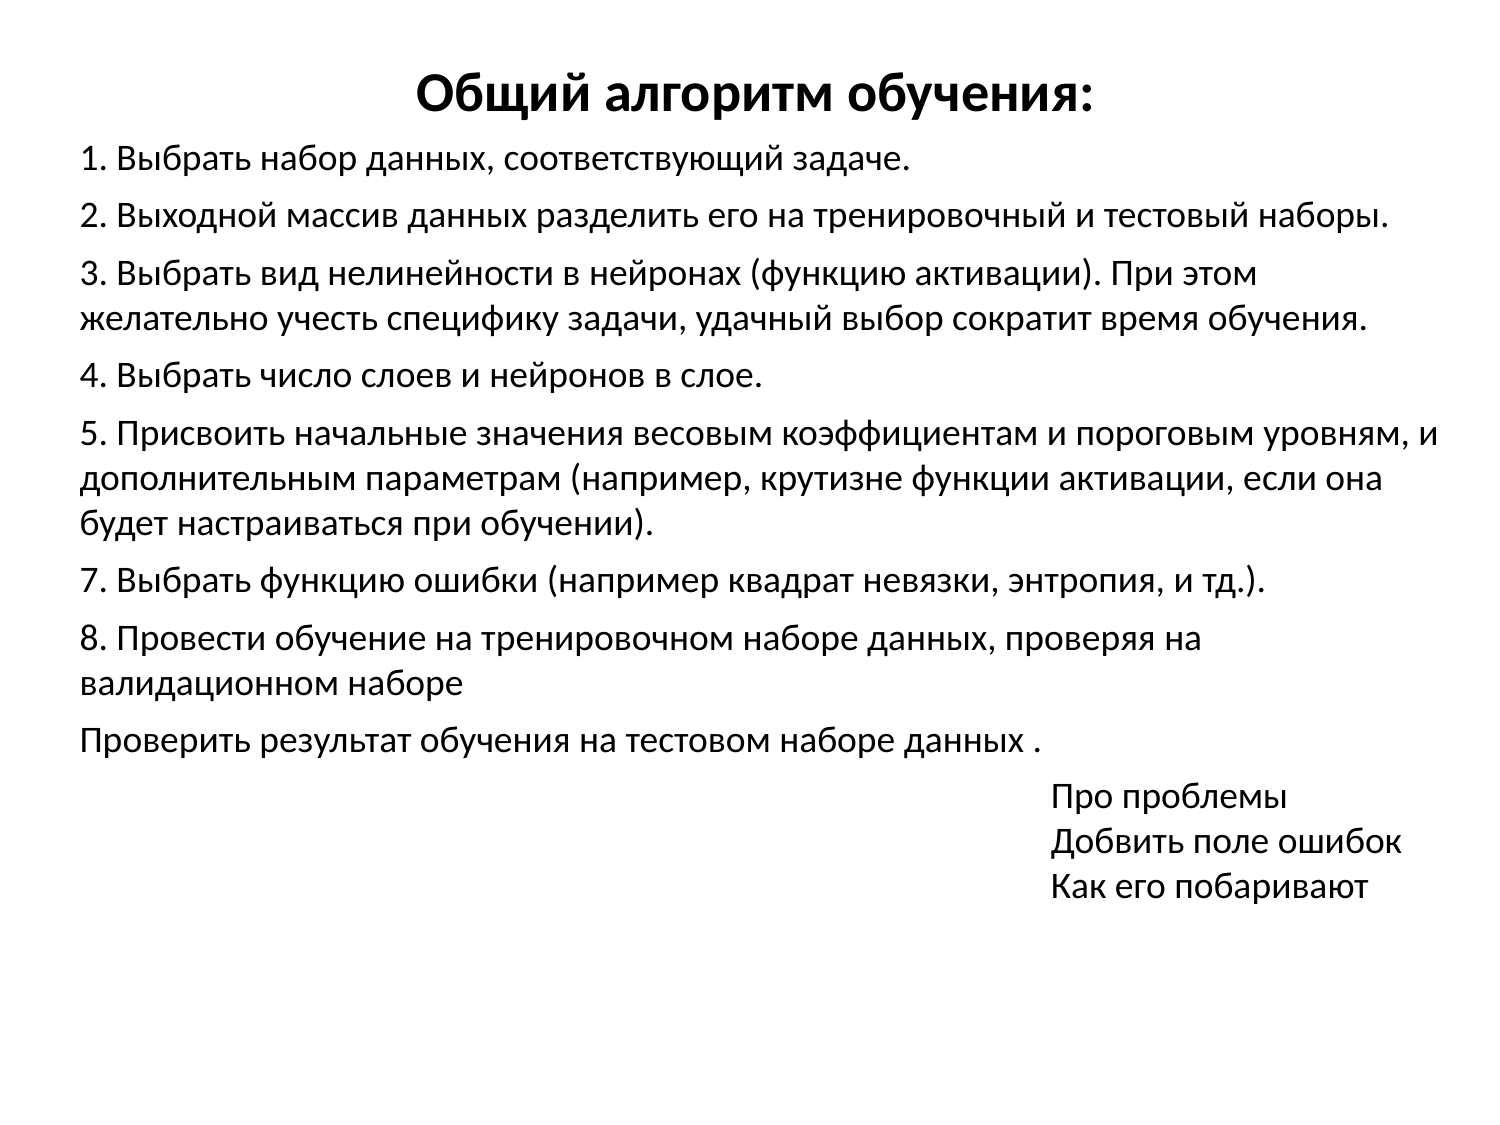

# Общий алгоритм обучения:
1. Выбрать набор данных, соответствующий задаче.
2. Выходной массив данных разделить его на тренировочный и тестовый наборы.
3. Выбрать вид нелинейности в нейронах (функцию активации). При этом желательно учесть специфику задачи, удачный выбор сократит время обучения.
4. Выбрать число слоев и нейронов в слое.
5. Присвоить начальные значения весовым коэффициентам и пороговым уровням, и дополнительным параметрам (например, крутизне функции активации, если она будет настраиваться при обучении).
7. Выбрать функцию ошибки (например квадрат невязки, энтропия, и тд.).
8. Провести обучение на тренировочном наборе данных, проверяя на валидационном наборе
Проверить результат обучения на тестовом наборе данных .
Про проблемы
Добвить поле ошибок
Как его побаривают